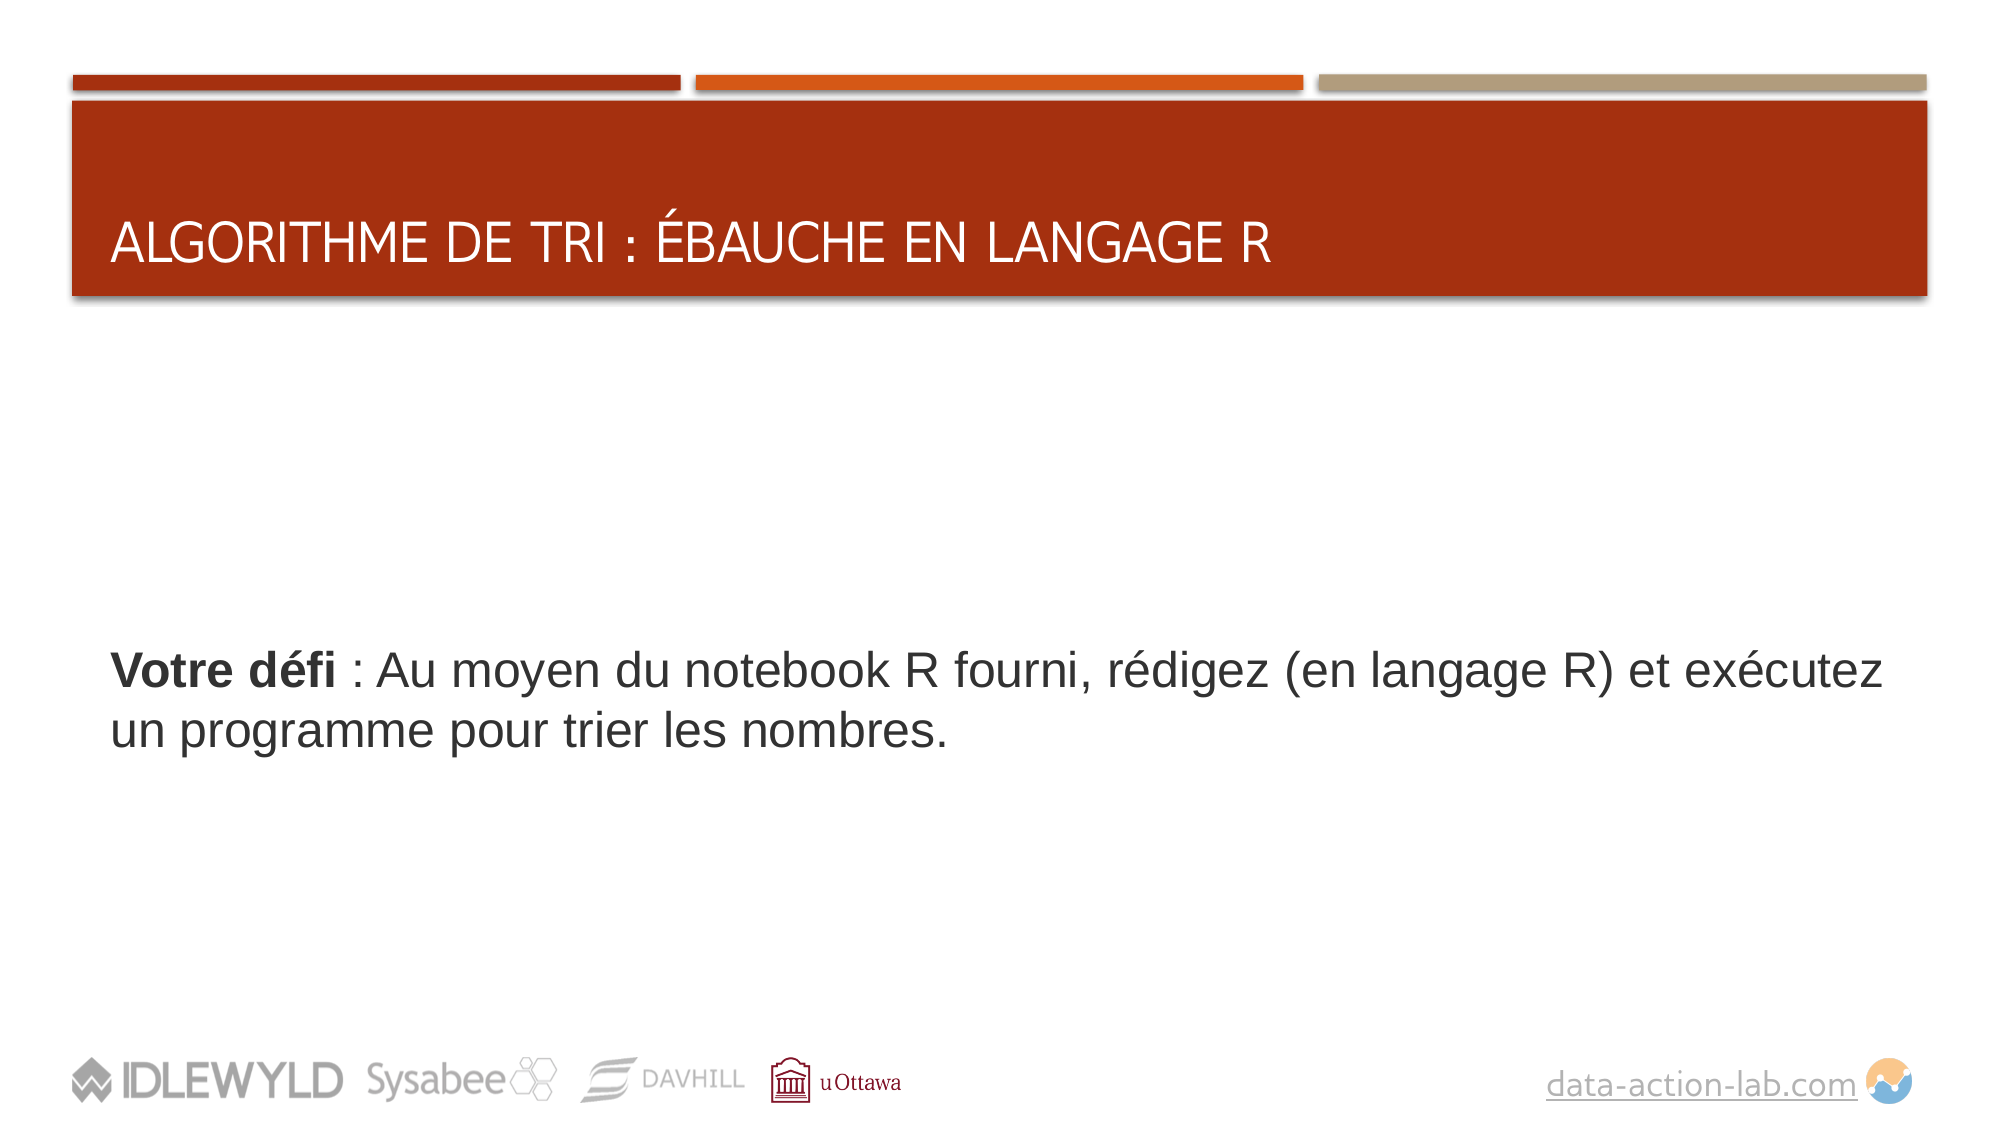

# Algorithme DE TRI : ÉBAUCHE EN LANGAGE R
Votre défi : Au moyen du notebook R fourni, rédigez (en langage R) et exécutez un programme pour trier les nombres.